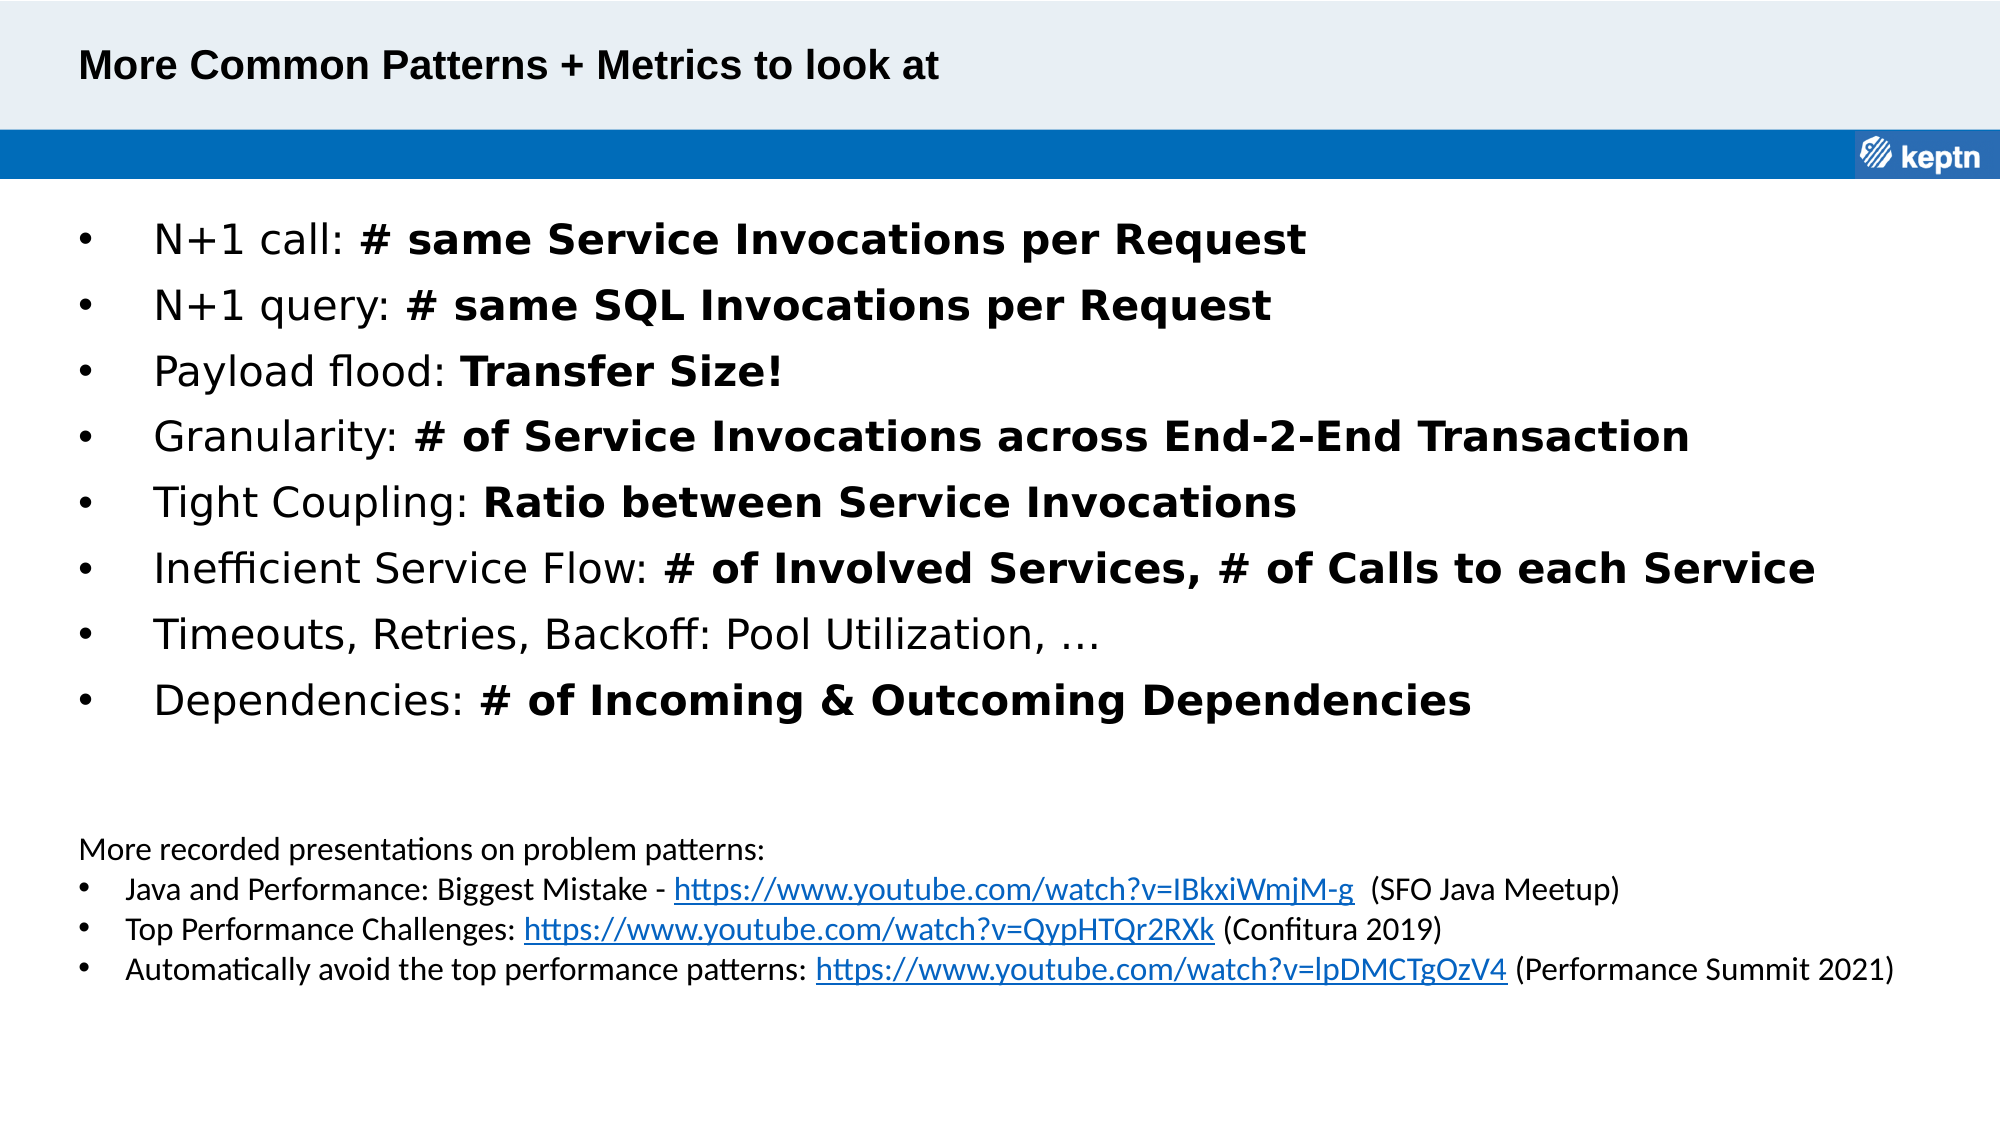

More Common Patterns + Metrics to look at
N+1 call: # same Service Invocations per Request
N+1 query: # same SQL Invocations per Request
Payload flood: Transfer Size!
Granularity: # of Service Invocations across End-2-End Transaction
Tight Coupling: Ratio between Service Invocations
Inefficient Service Flow: # of Involved Services, # of Calls to each Service
Timeouts, Retries, Backoff: Pool Utilization, …
Dependencies: # of Incoming & Outcoming Dependencies
More recorded presentations on problem patterns:
Java and Performance: Biggest Mistake - https://www.youtube.com/watch?v=IBkxiWmjM-g  (SFO Java Meetup)
Top Performance Challenges: https://www.youtube.com/watch?v=QypHTQr2RXk (Confitura 2019)
Automatically avoid the top performance patterns: https://www.youtube.com/watch?v=lpDMCTgOzV4 (Performance Summit 2021)